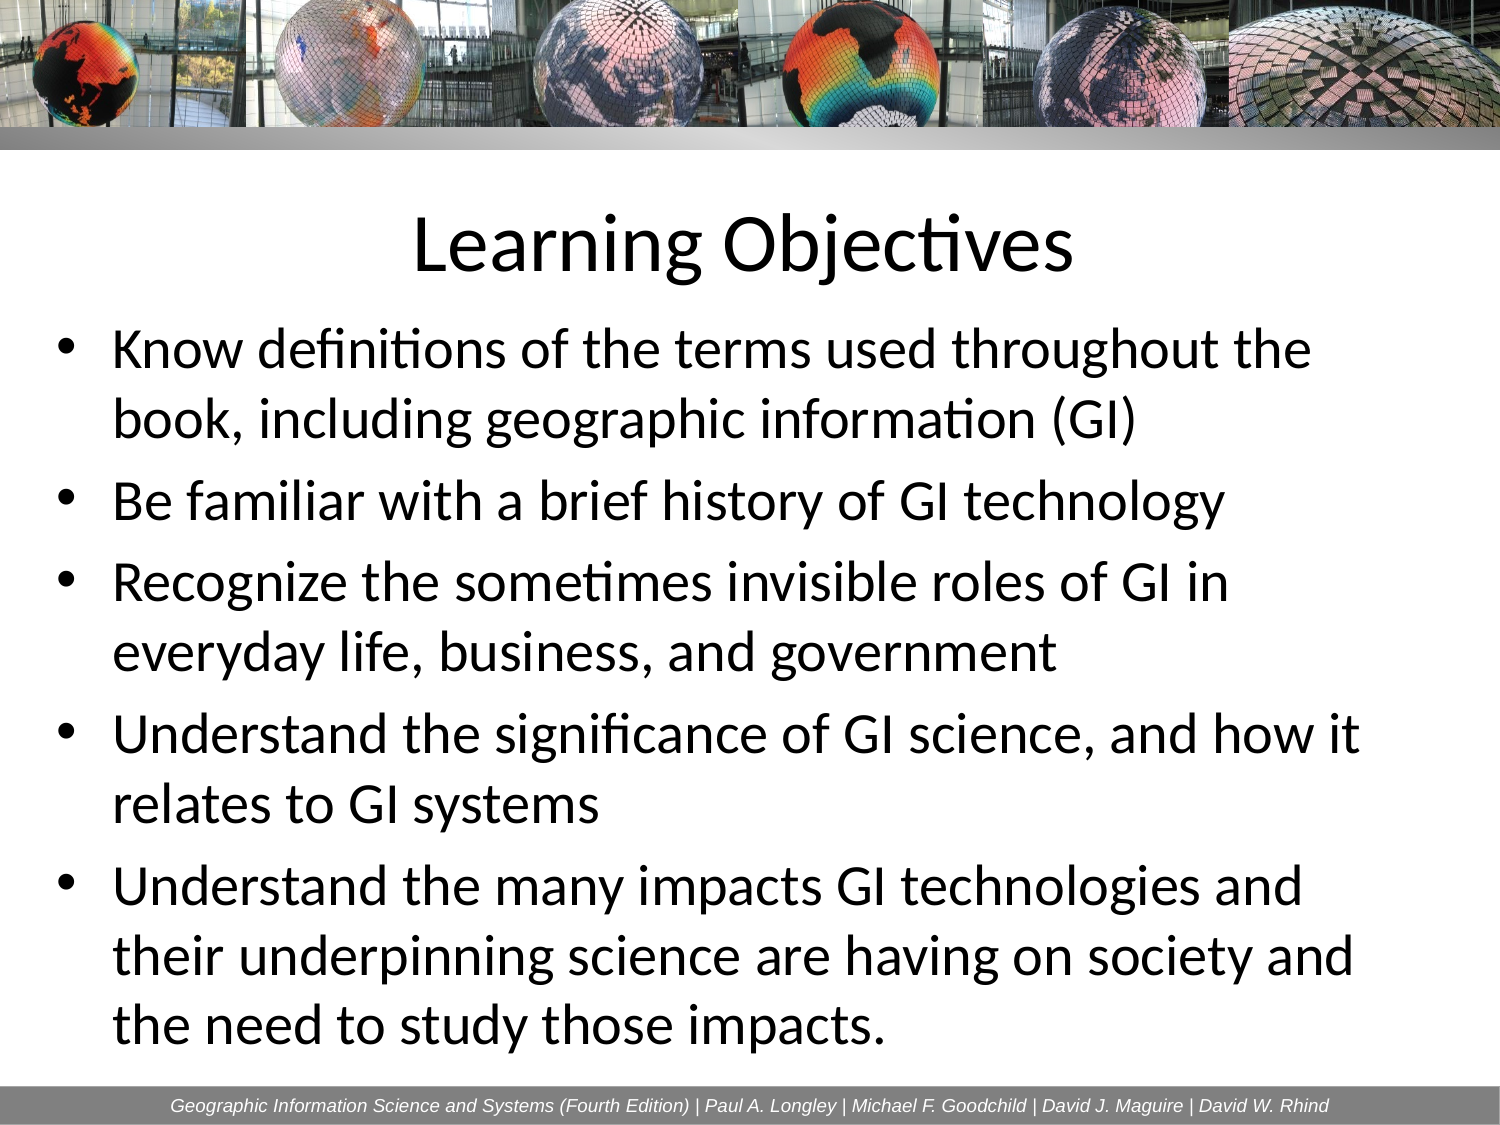

# Learning Objectives
Know definitions of the terms used throughout the book, including geographic information (GI)
Be familiar with a brief history of GI technology
Recognize the sometimes invisible roles of GI in everyday life, business, and government
Understand the significance of GI science, and how it relates to GI systems
Understand the many impacts GI technologies and their underpinning science are having on society and the need to study those impacts.